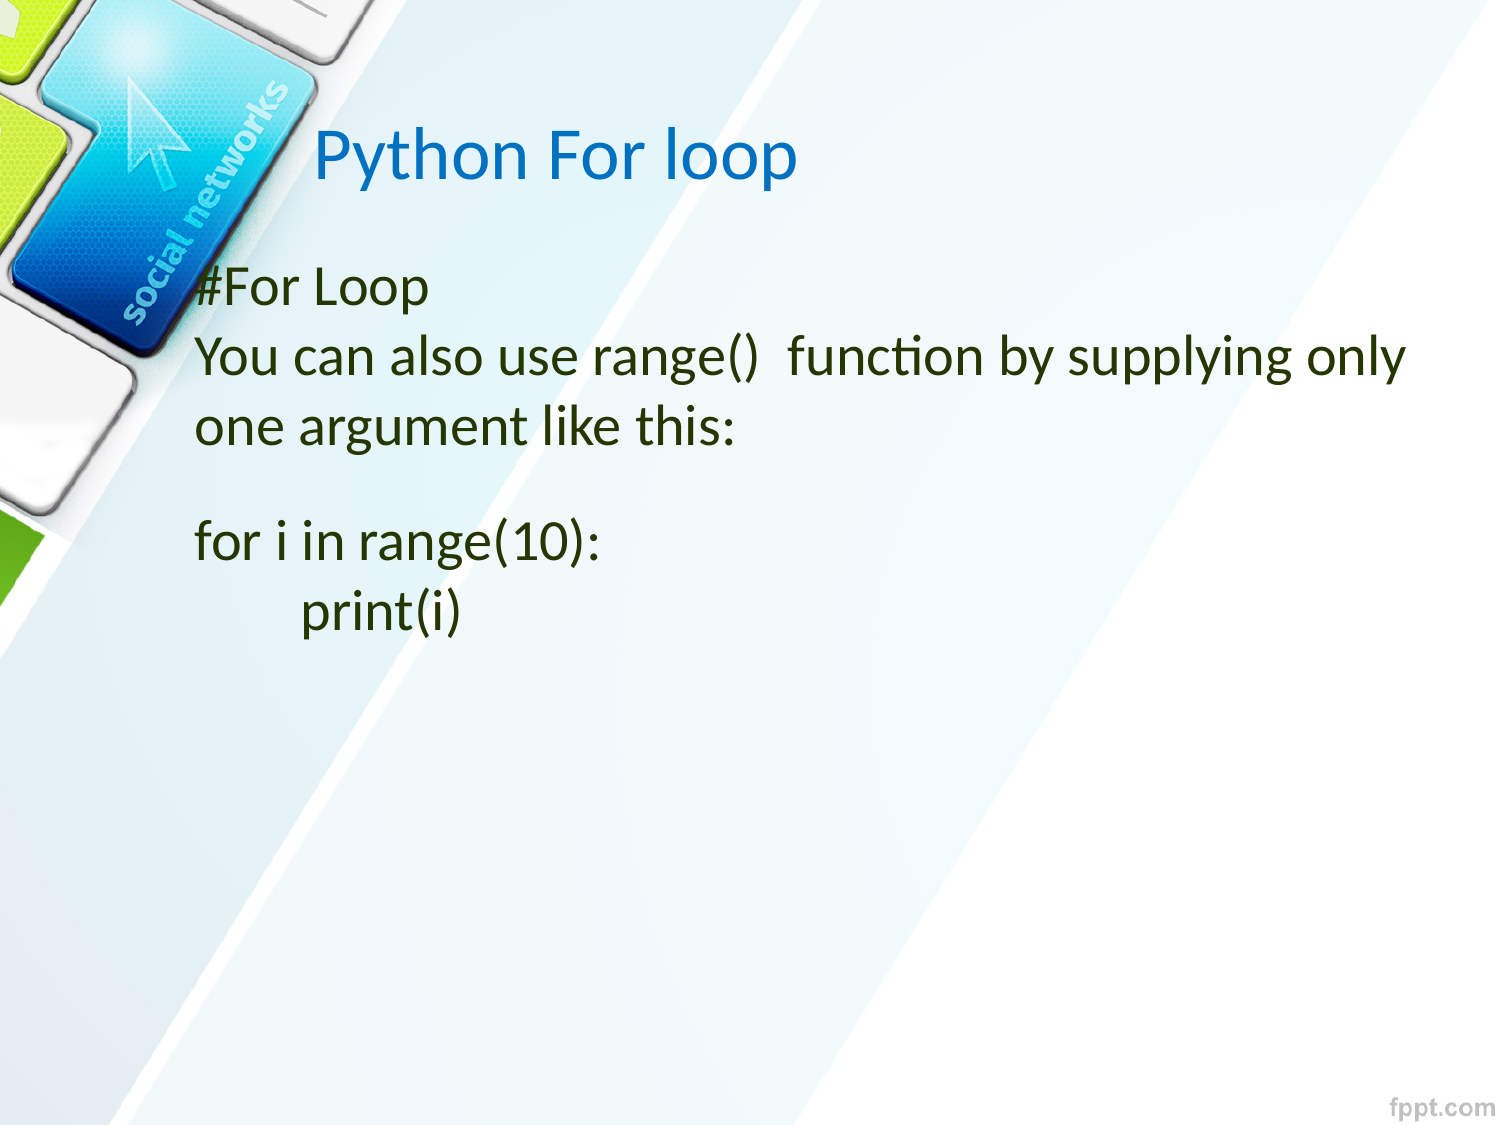

Python For loop
#For Loop
You can also use range()  function by supplying only one argument like this:

for i in range(10):
        print(i)